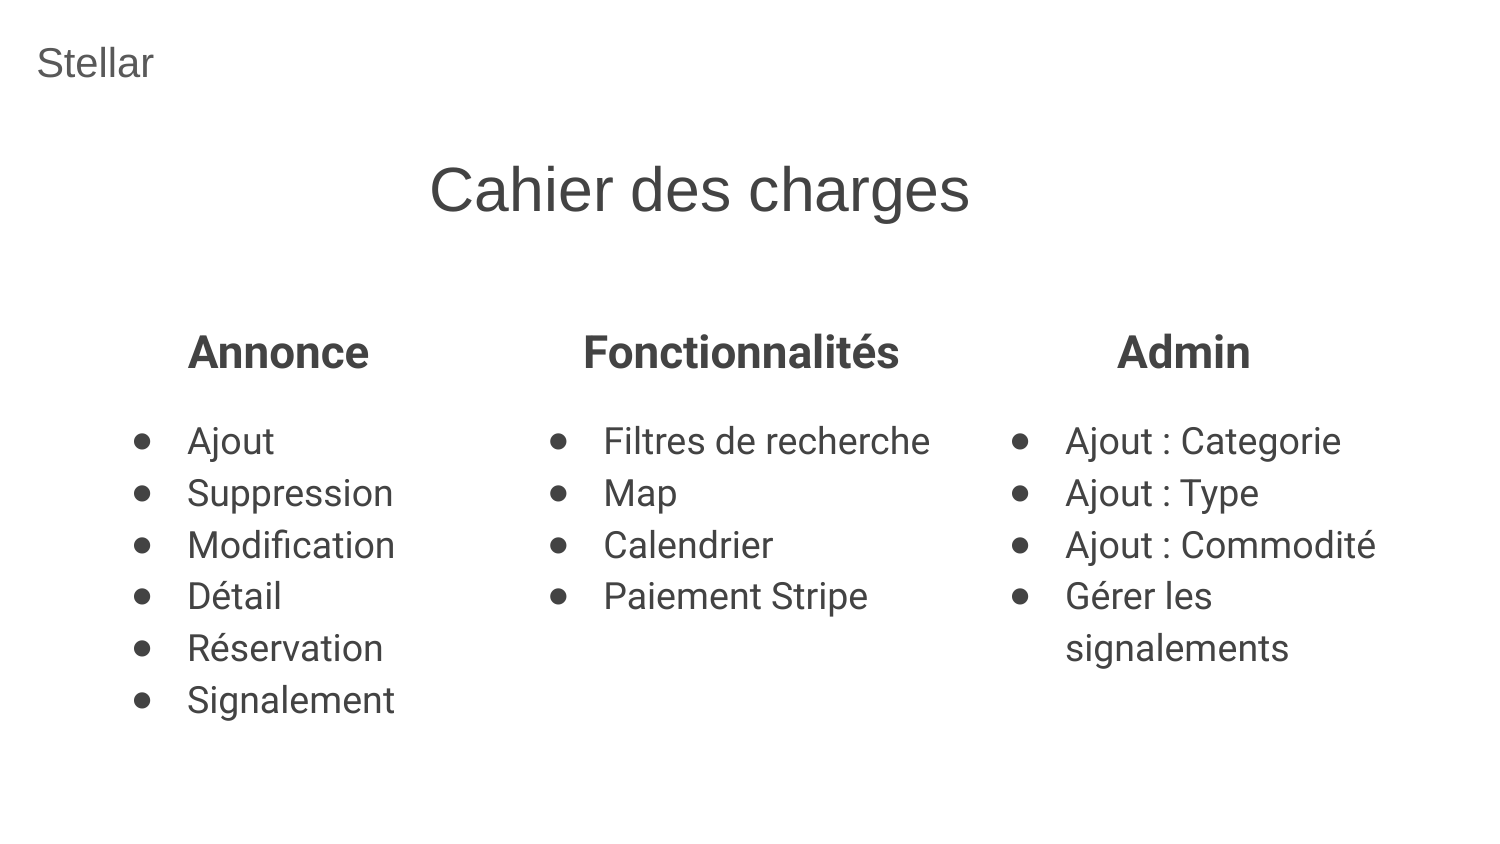

Stellar
Cahier des charges
Annonce
Fonctionnalités
Admin
Ajout
Suppression
Modification
Détail
Réservation
Signalement
Filtres de recherche
Map
Calendrier
Paiement Stripe
Ajout : Categorie
Ajout : Type
Ajout : Commodité
Gérer les signalements